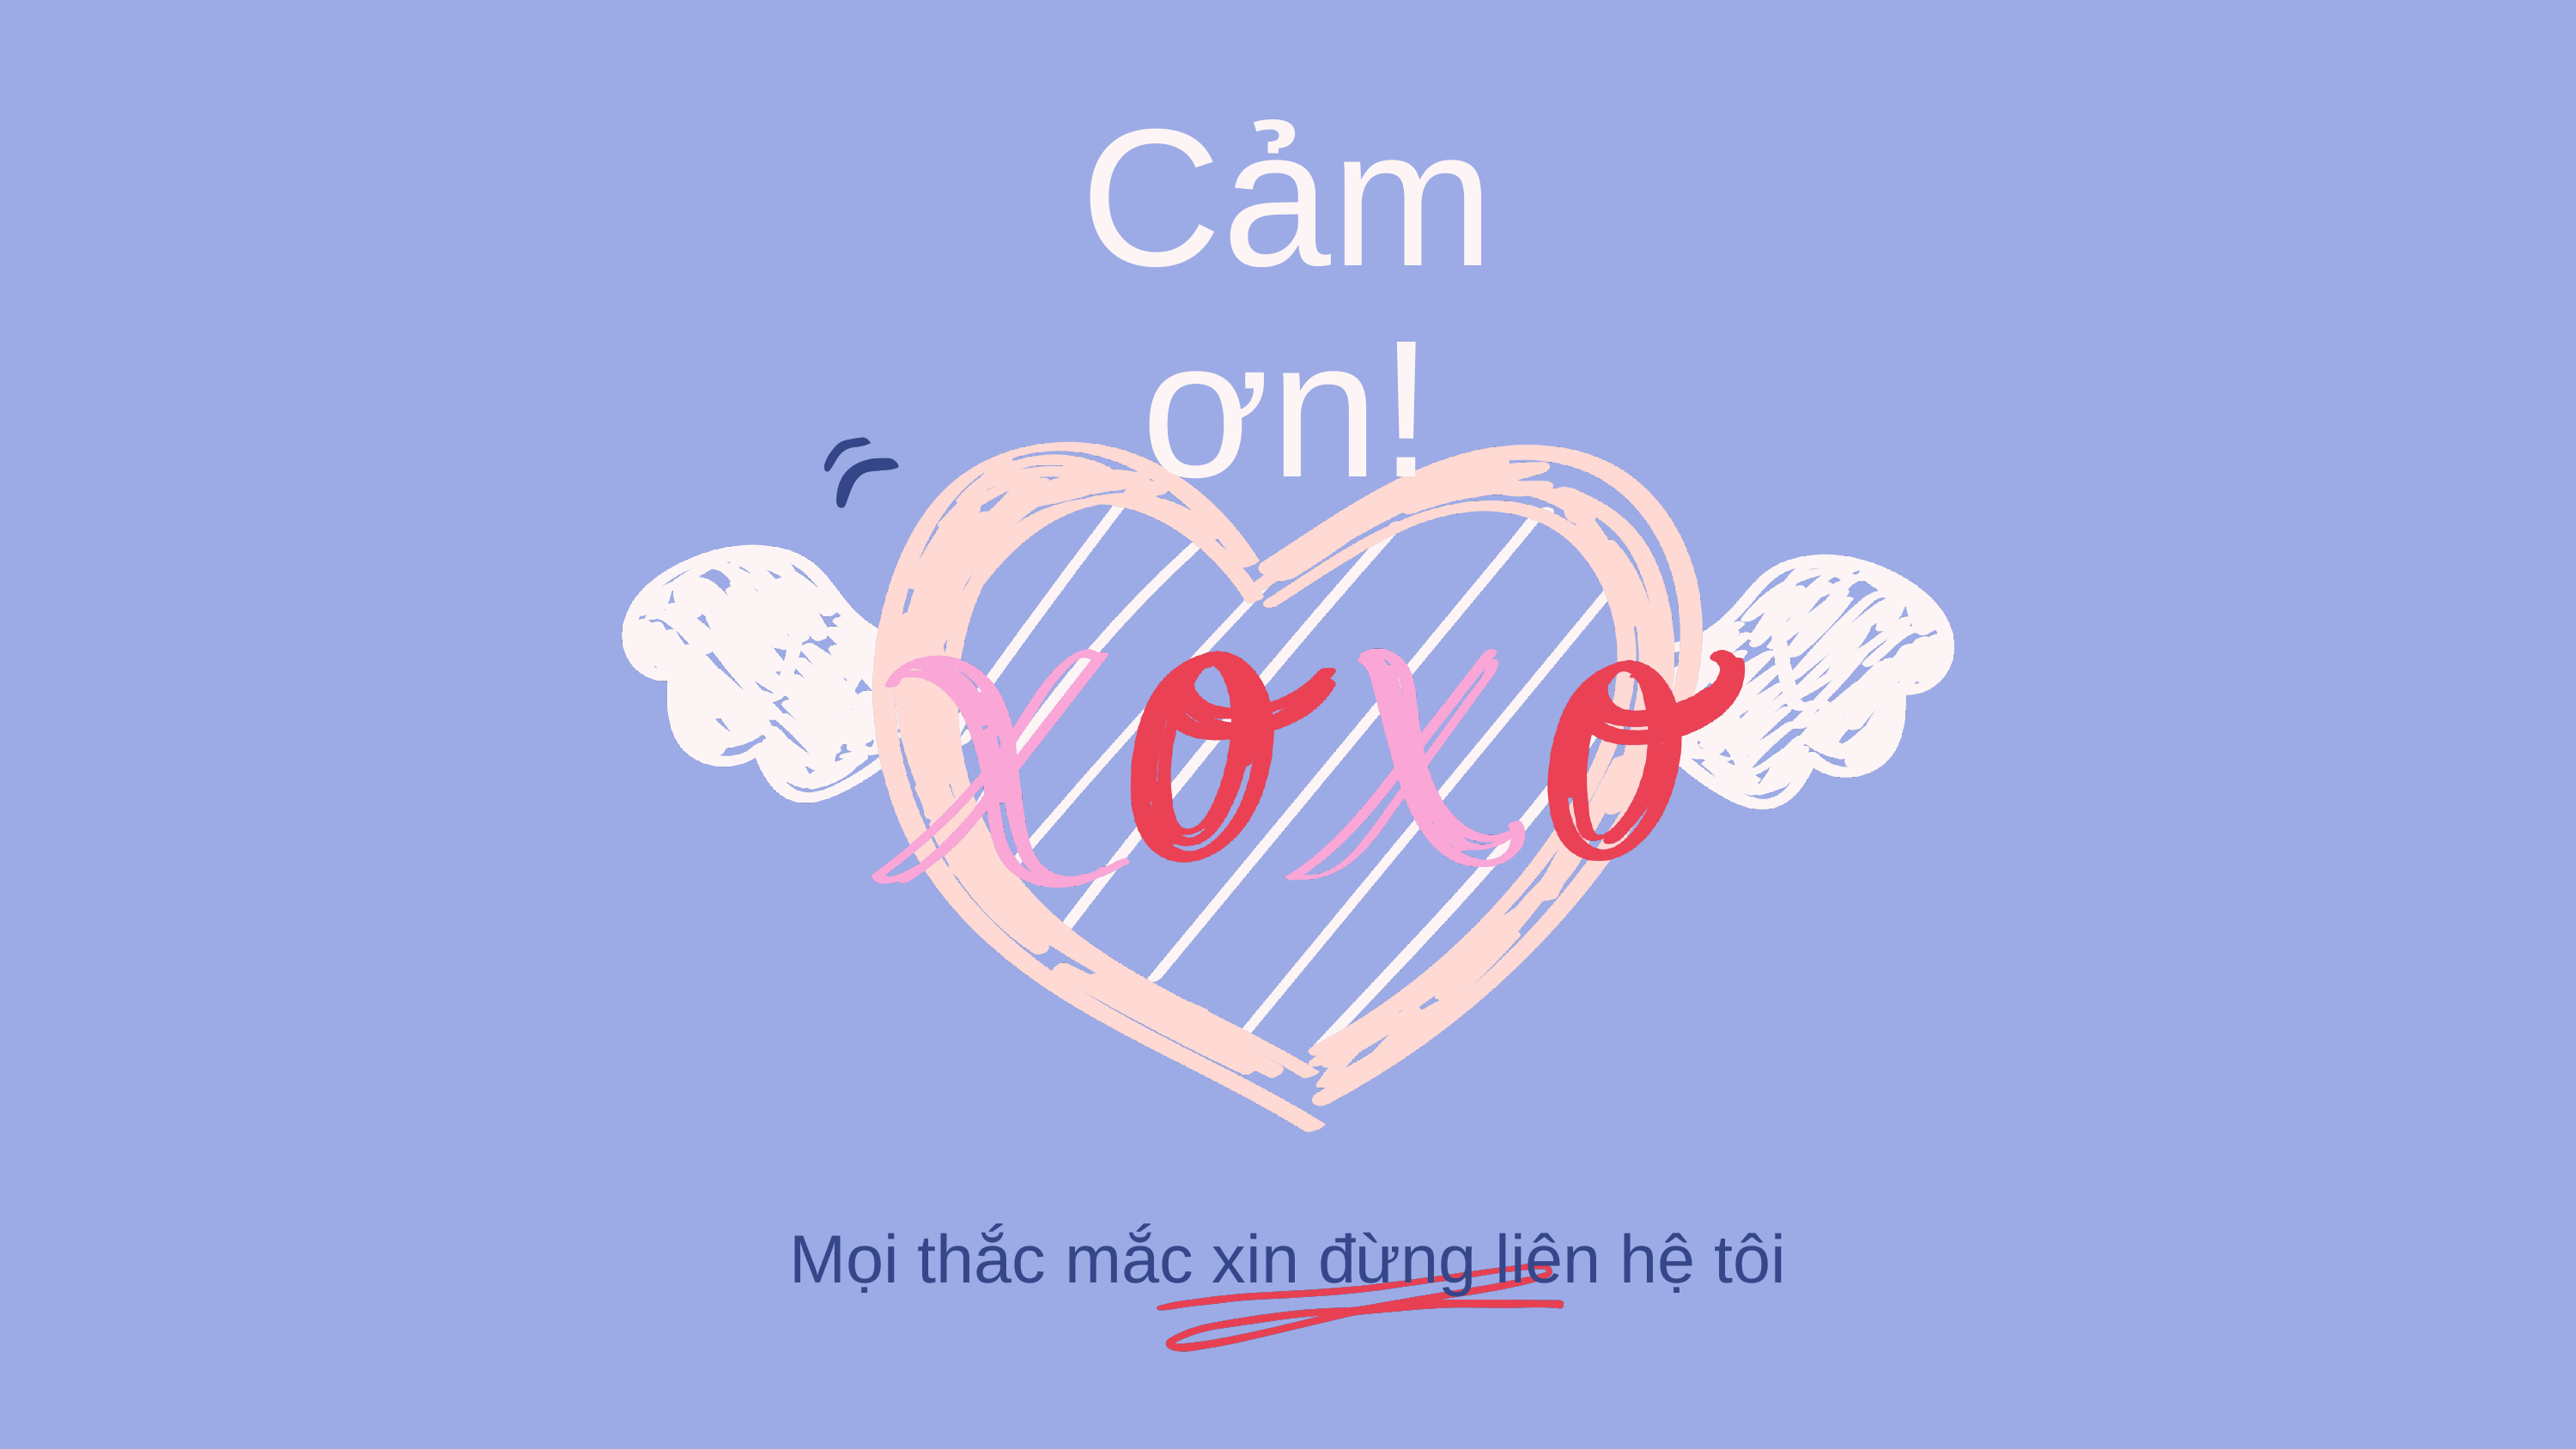

Cảm ơn!

Mọi thắc mắc xin đừng liên hệ tôi